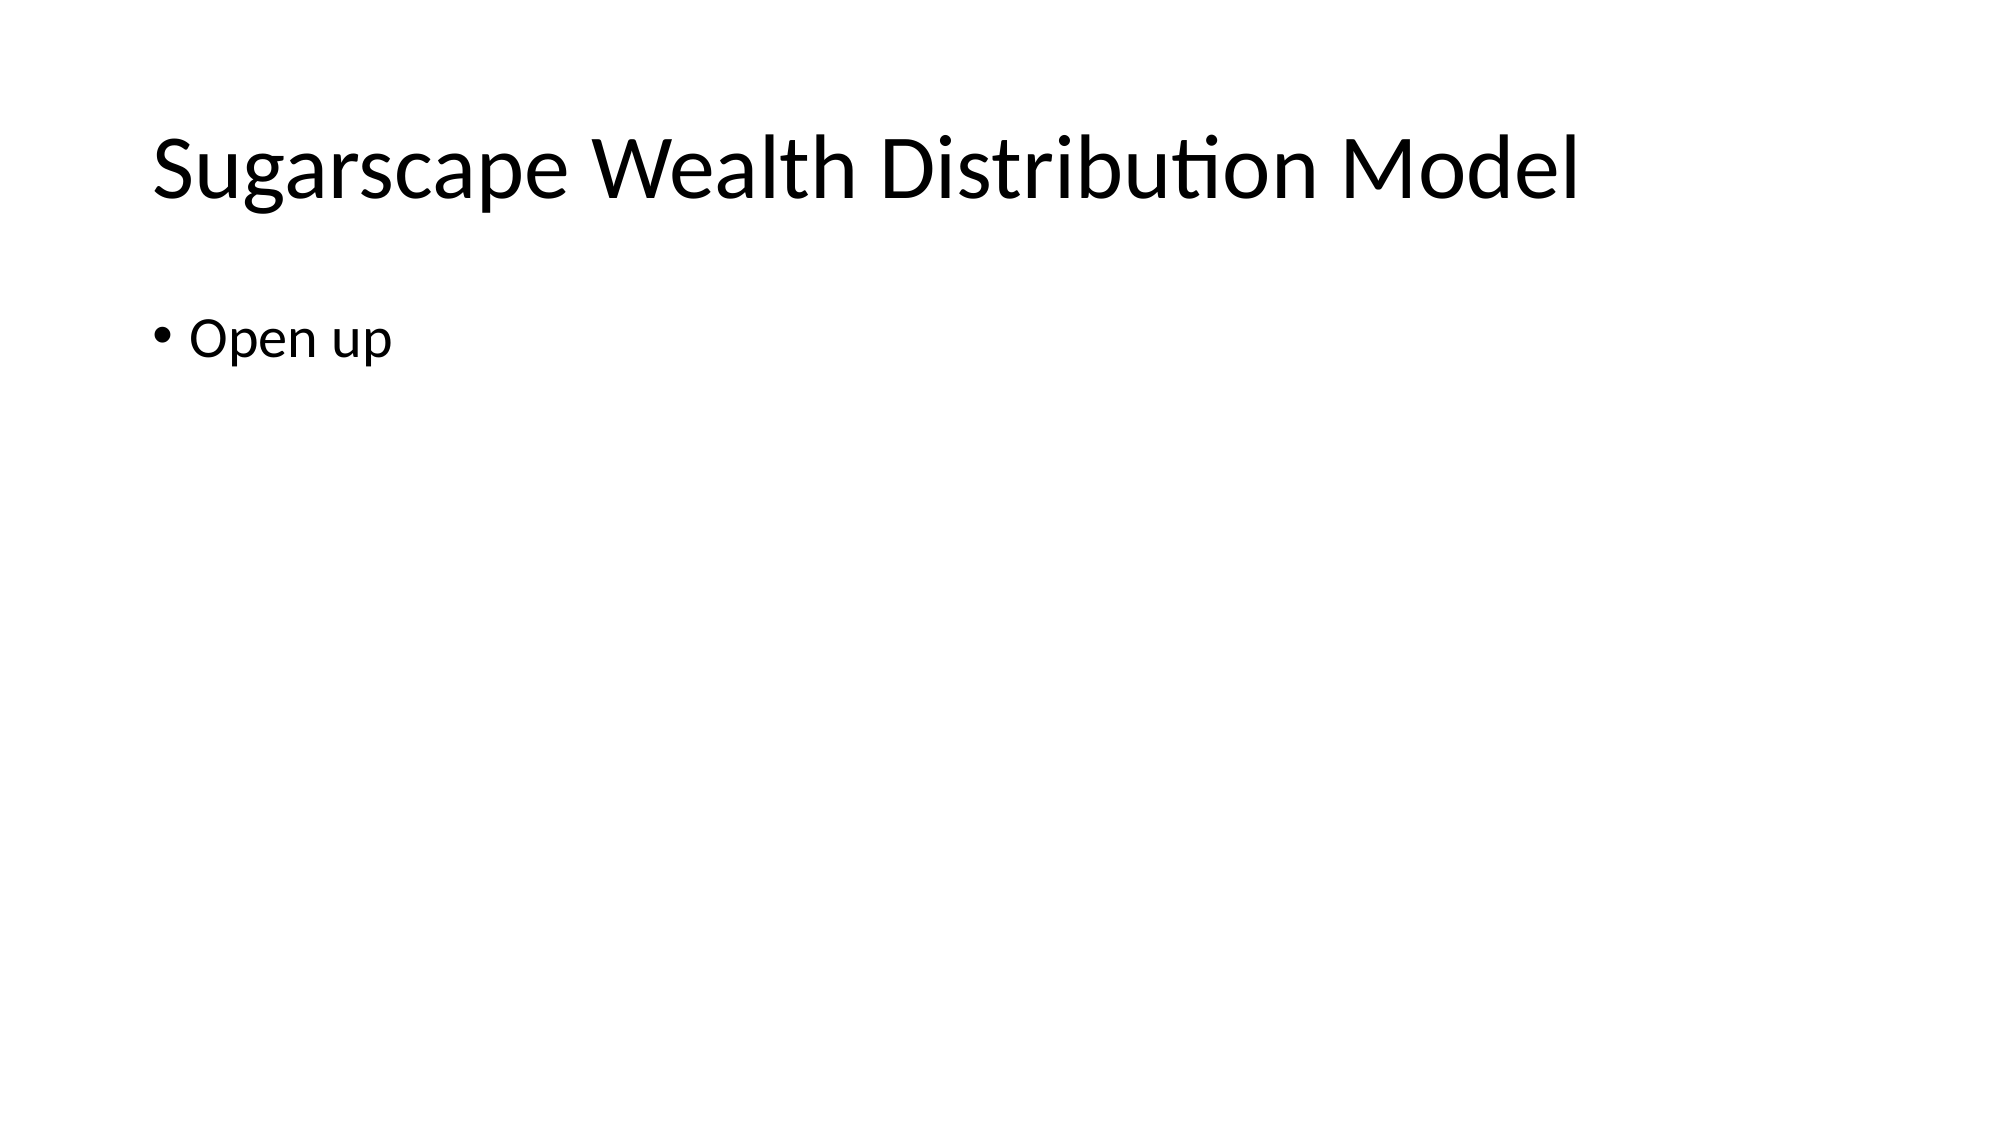

# Sugarscape Wealth Distribution Model
Open up